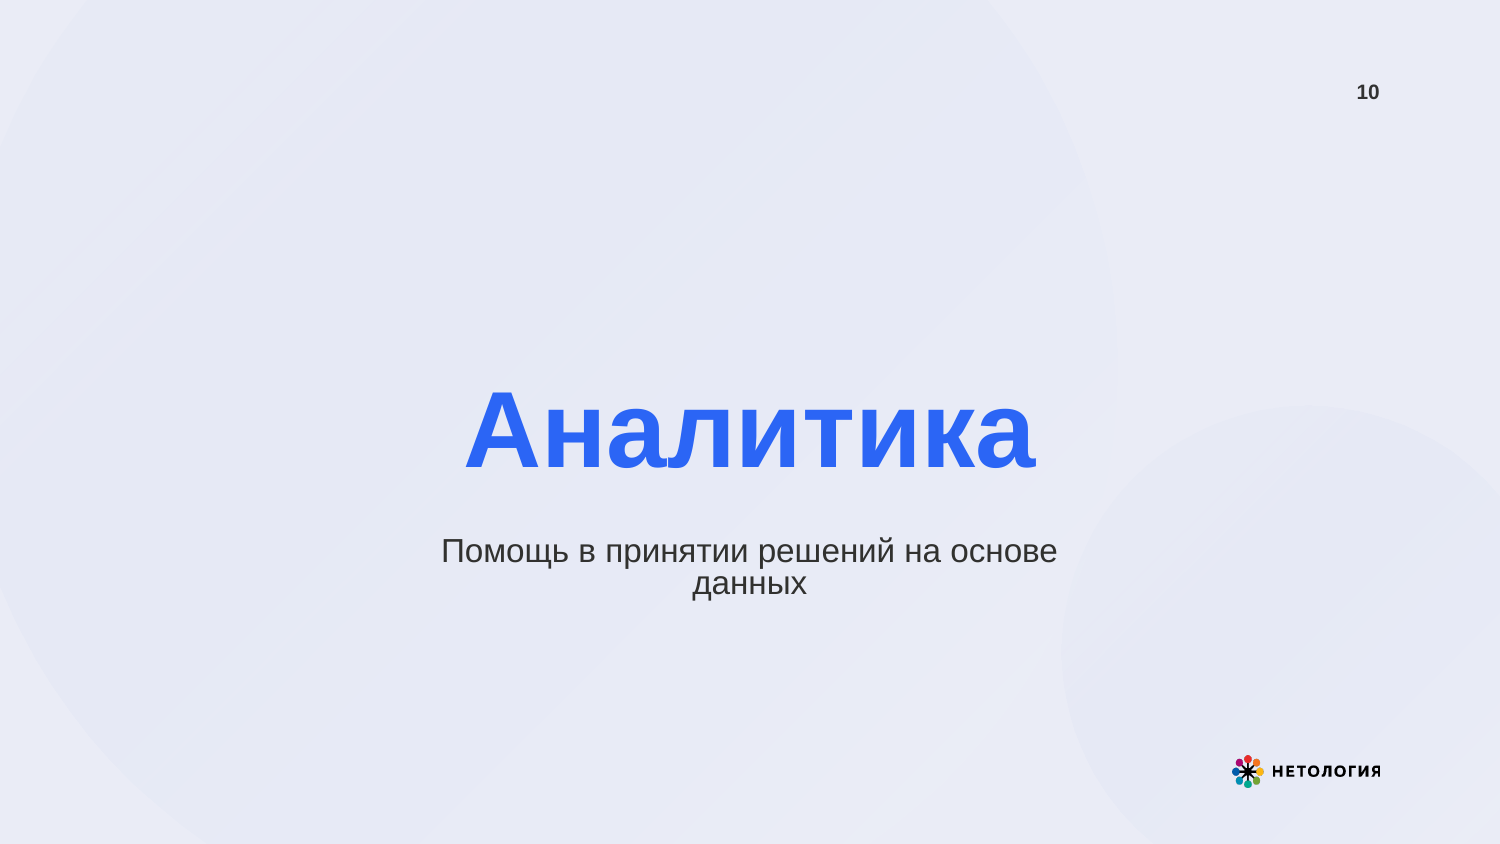

10
Аналитика
Помощь в принятии решений на основе данных